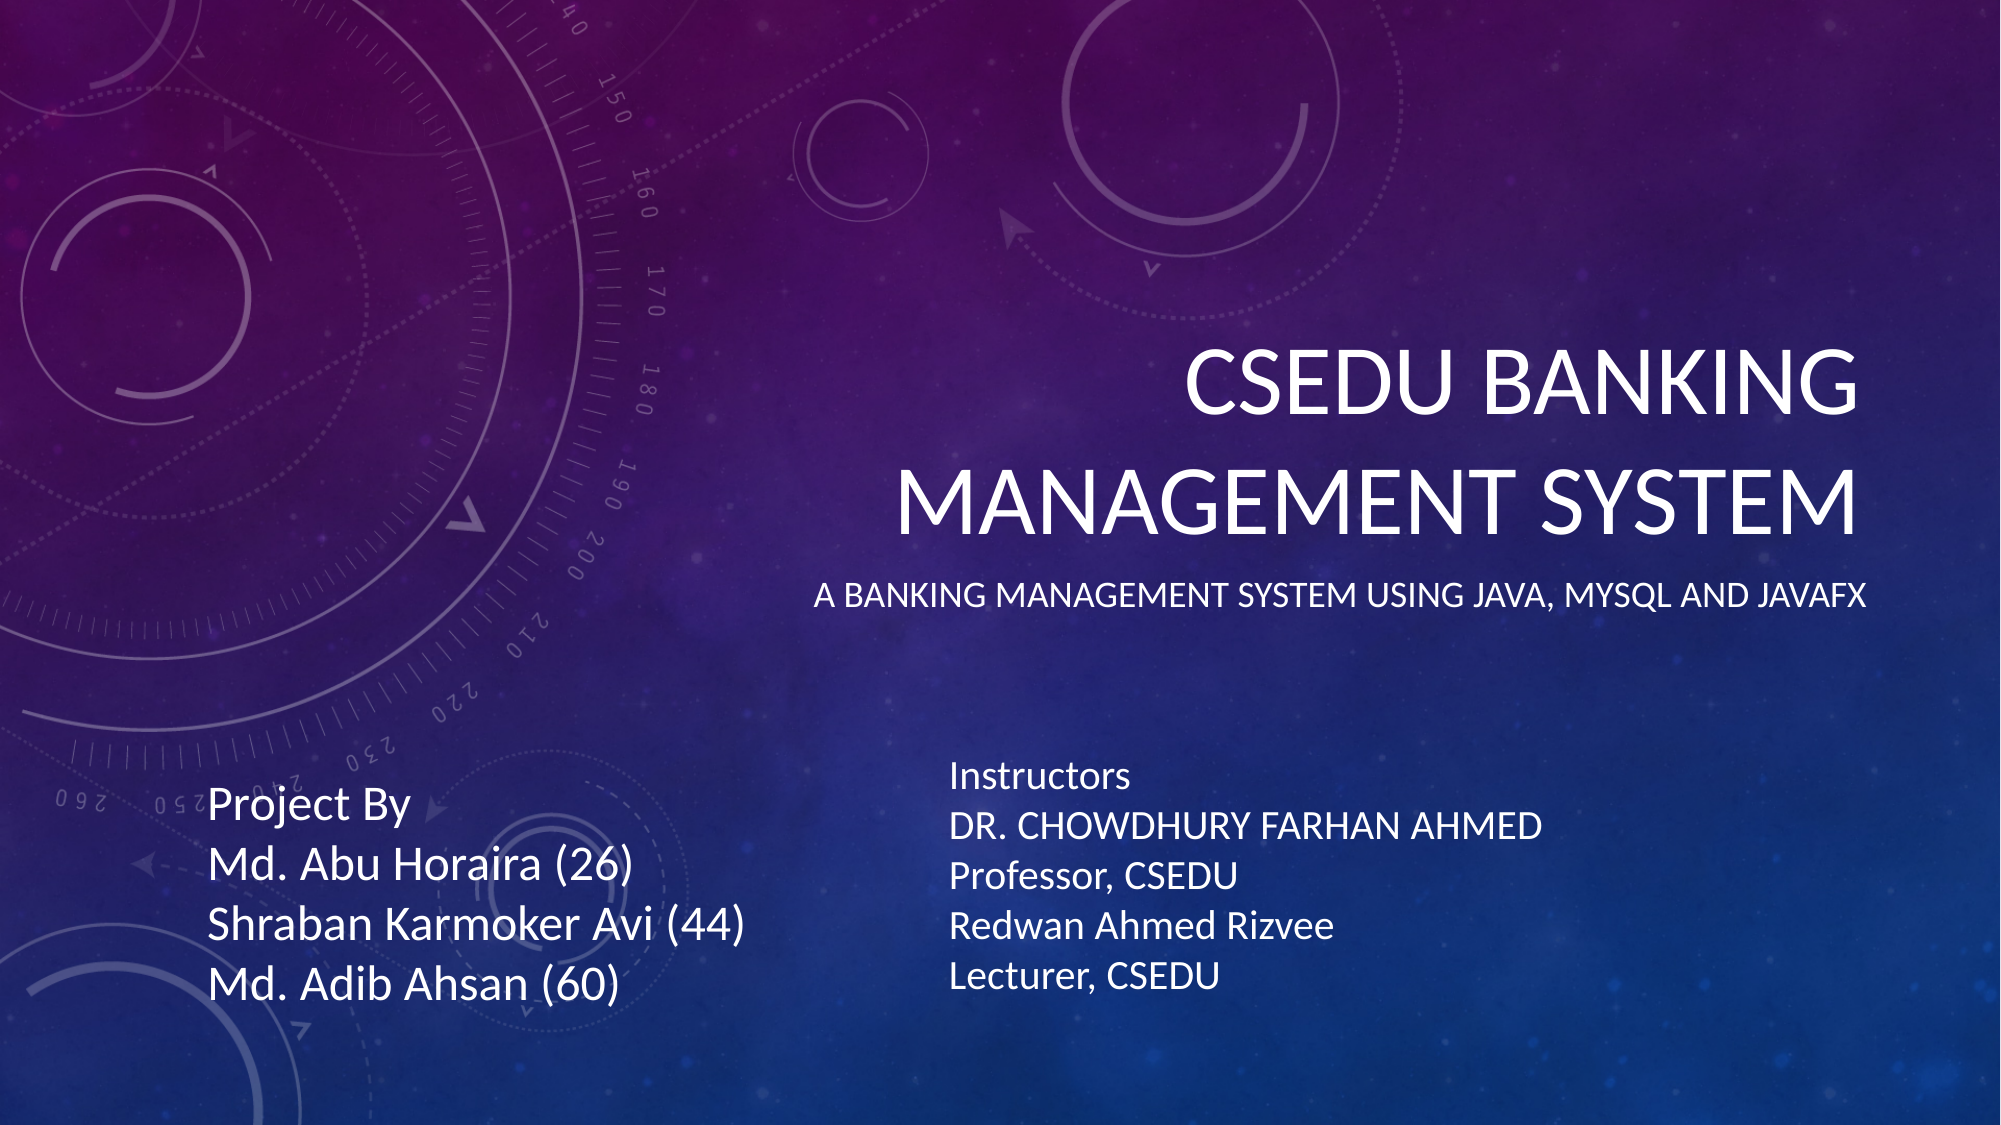

# Csedu banking management system
A banking management system using java, mysql and javafx
Instructors
DR. CHOWDHURY FARHAN AHMED
Professor, CSEDU
Redwan Ahmed Rizvee
Lecturer, CSEDU
Project By
Md. Abu Horaira (26)
Shraban Karmoker Avi (44)
Md. Adib Ahsan (60)